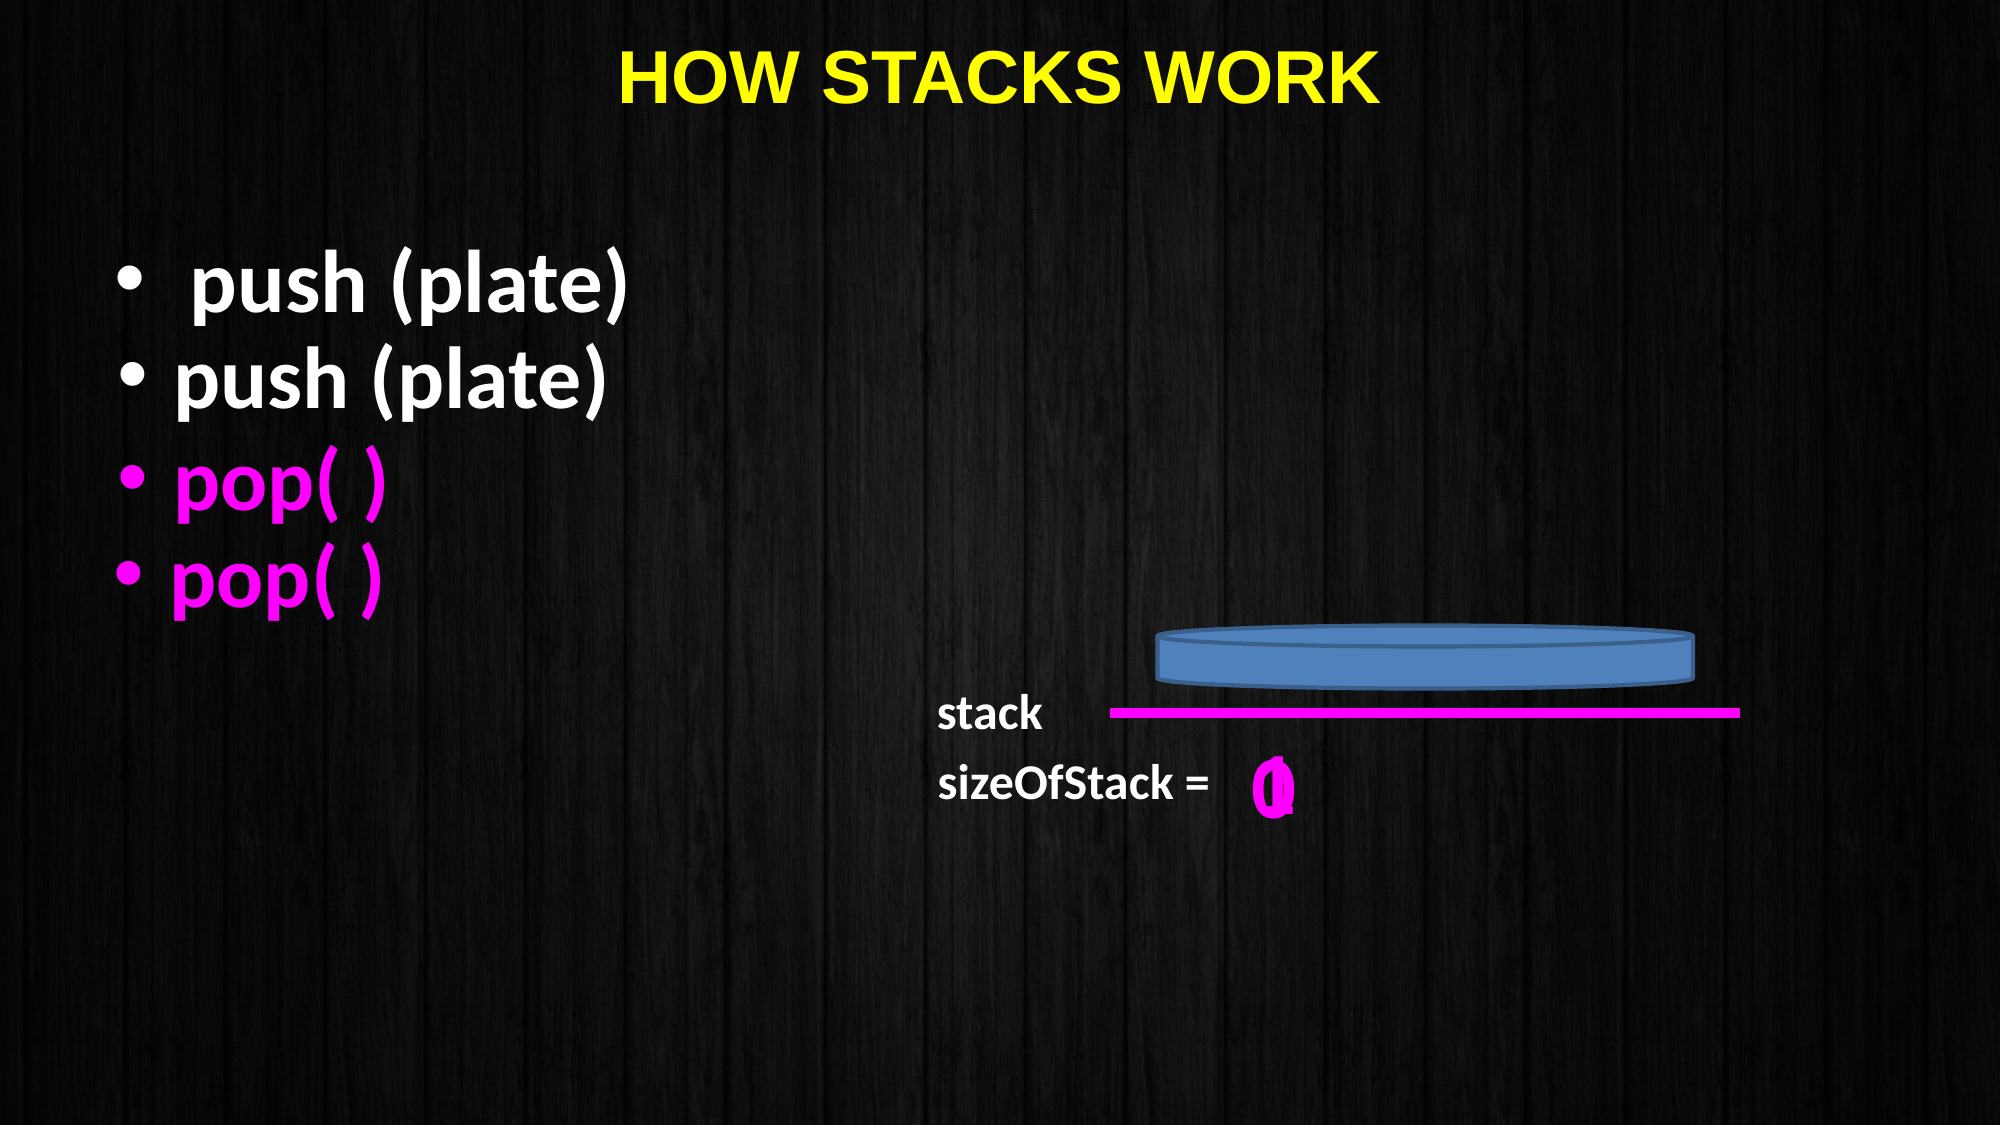

# How Stacks Work
push (plate)
push (plate)
pop( )
pop( )

stack
1
0
sizeOfStack =